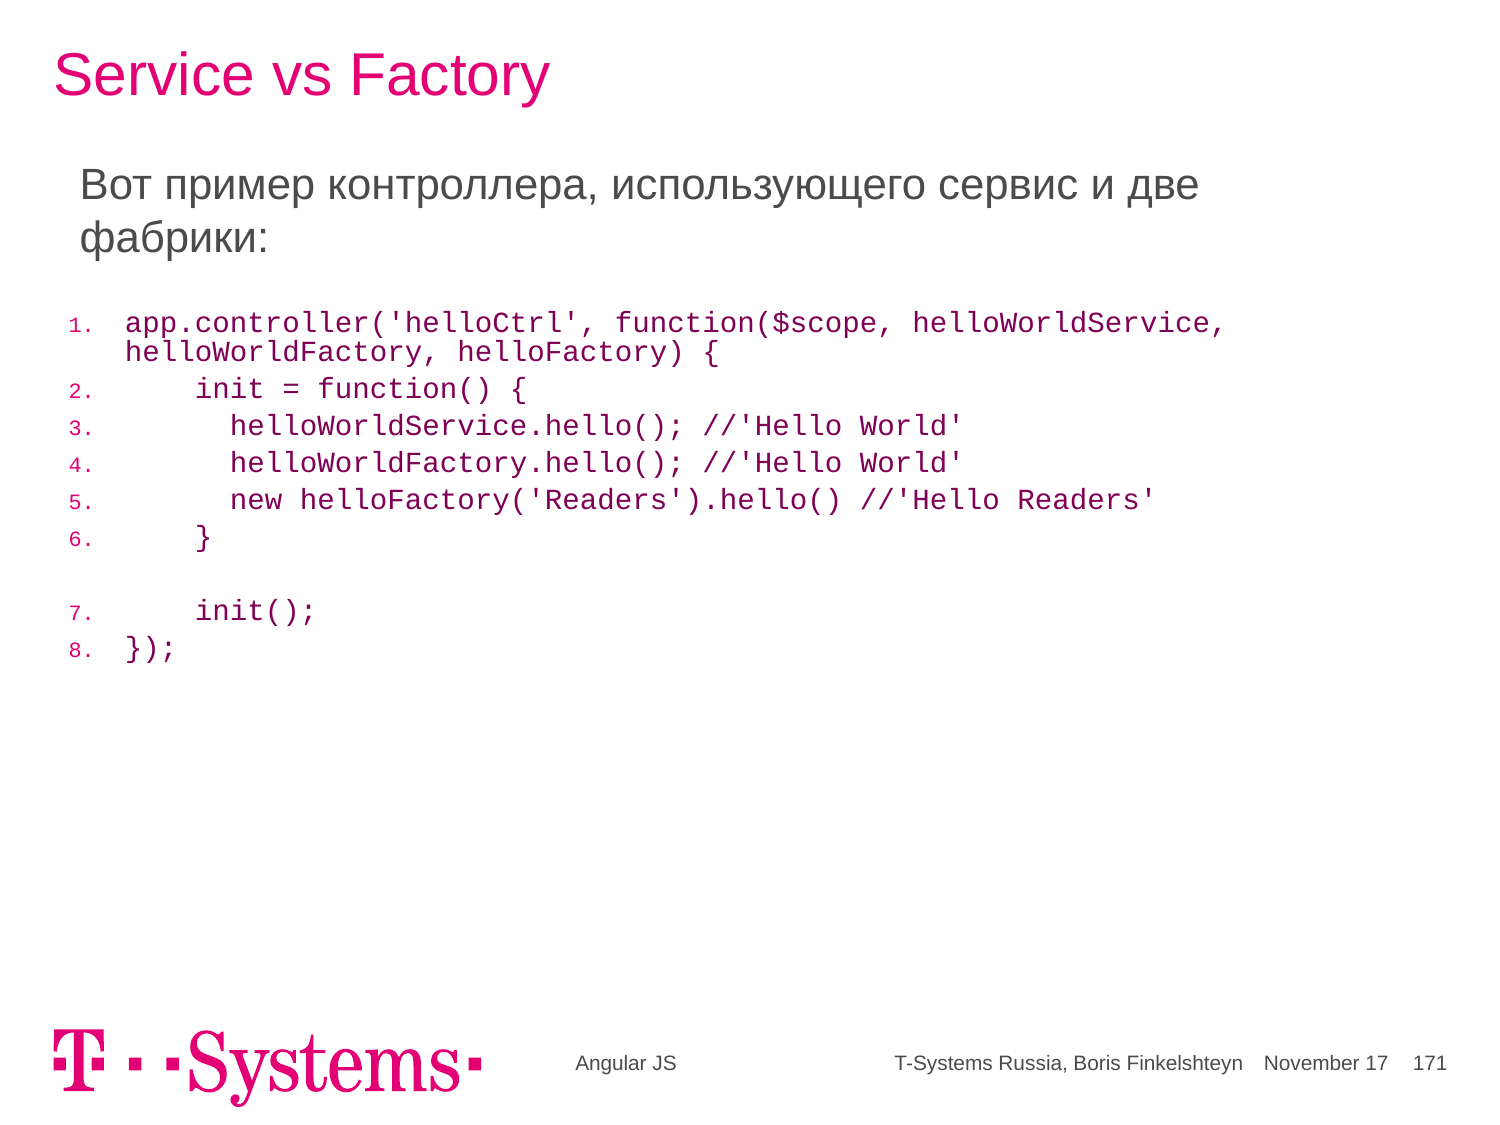

# Service vs Factory
Вот пример контроллера, использующего сервис и две фабрики:
| app.controller('helloCtrl', function($scope, helloWorldService, helloWorldFactory, helloFactory) { init = function() { helloWorldService.hello(); //'Hello World' helloWorldFactory.hello(); //'Hello World' new helloFactory('Readers').hello() //'Hello Readers' } init(); }); |
| --- |
Angular JS                                      T-Systems Russia, Boris Finkelshteyn
November 17
171